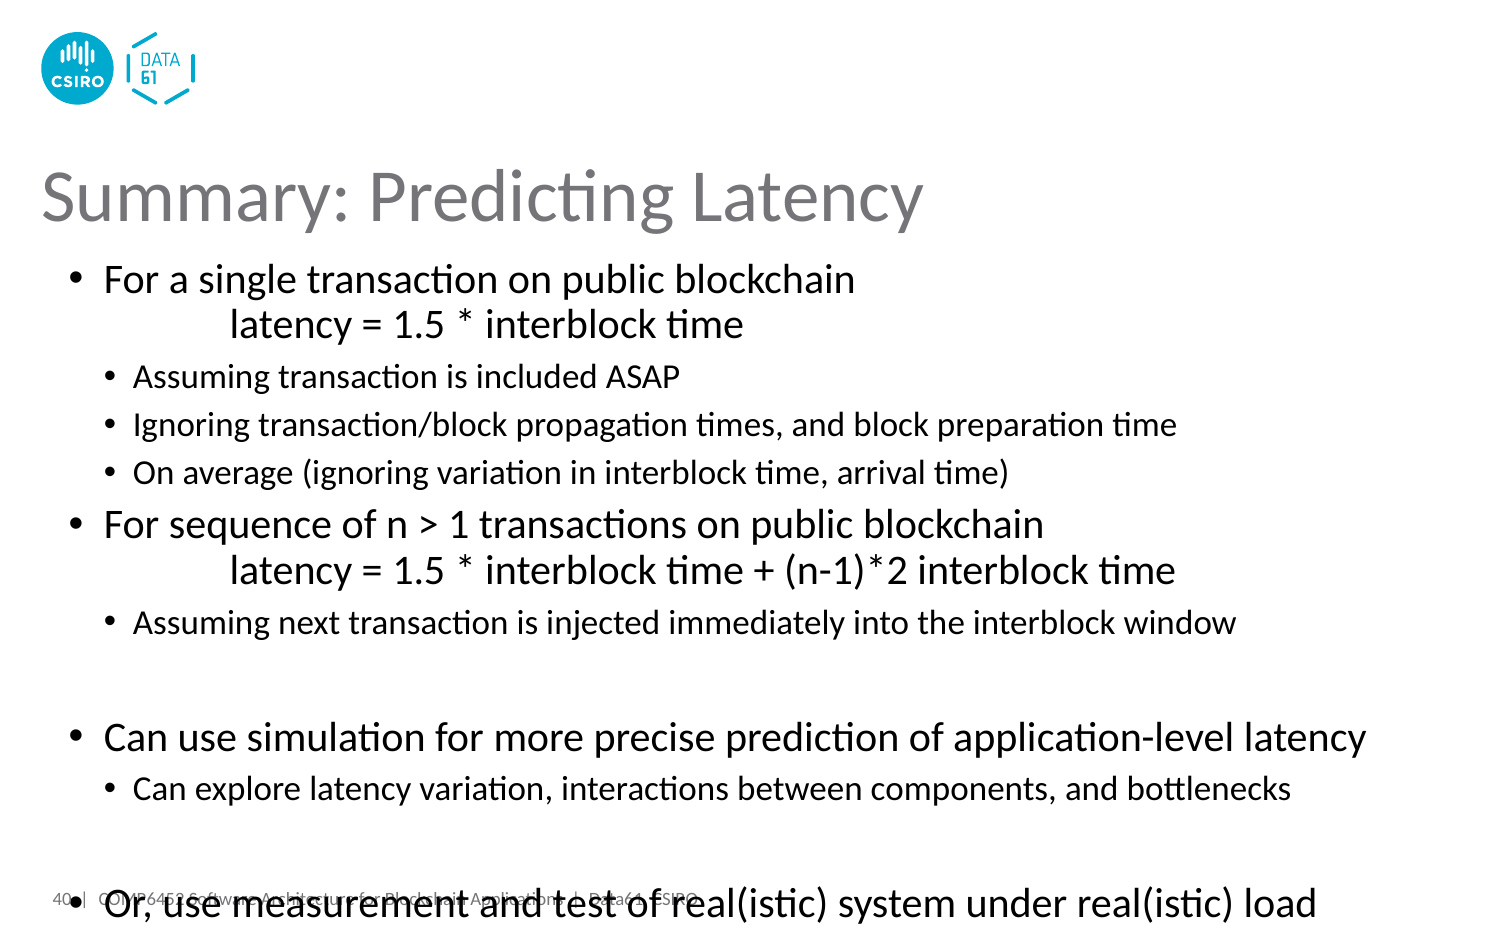

# Summary: Predicting Latency
For a single transaction on public blockchain
			latency = 1.5 * interblock time
Assuming transaction is included ASAP
Ignoring transaction/block propagation times, and block preparation time
On average (ignoring variation in interblock time, arrival time)
For sequence of n > 1 transactions on public blockchain
		latency = 1.5 * interblock time + (n-1)*2 interblock time
Assuming next transaction is injected immediately into the interblock window

Can use simulation for more precise prediction of application-level latency
Can explore latency variation, interactions between components, and bottlenecks

Or, use measurement and test of real(istic) system under real(istic) load

40  |
COMP6452 Software Architecture for Blockchain Applications  |  Data61, CSIRO